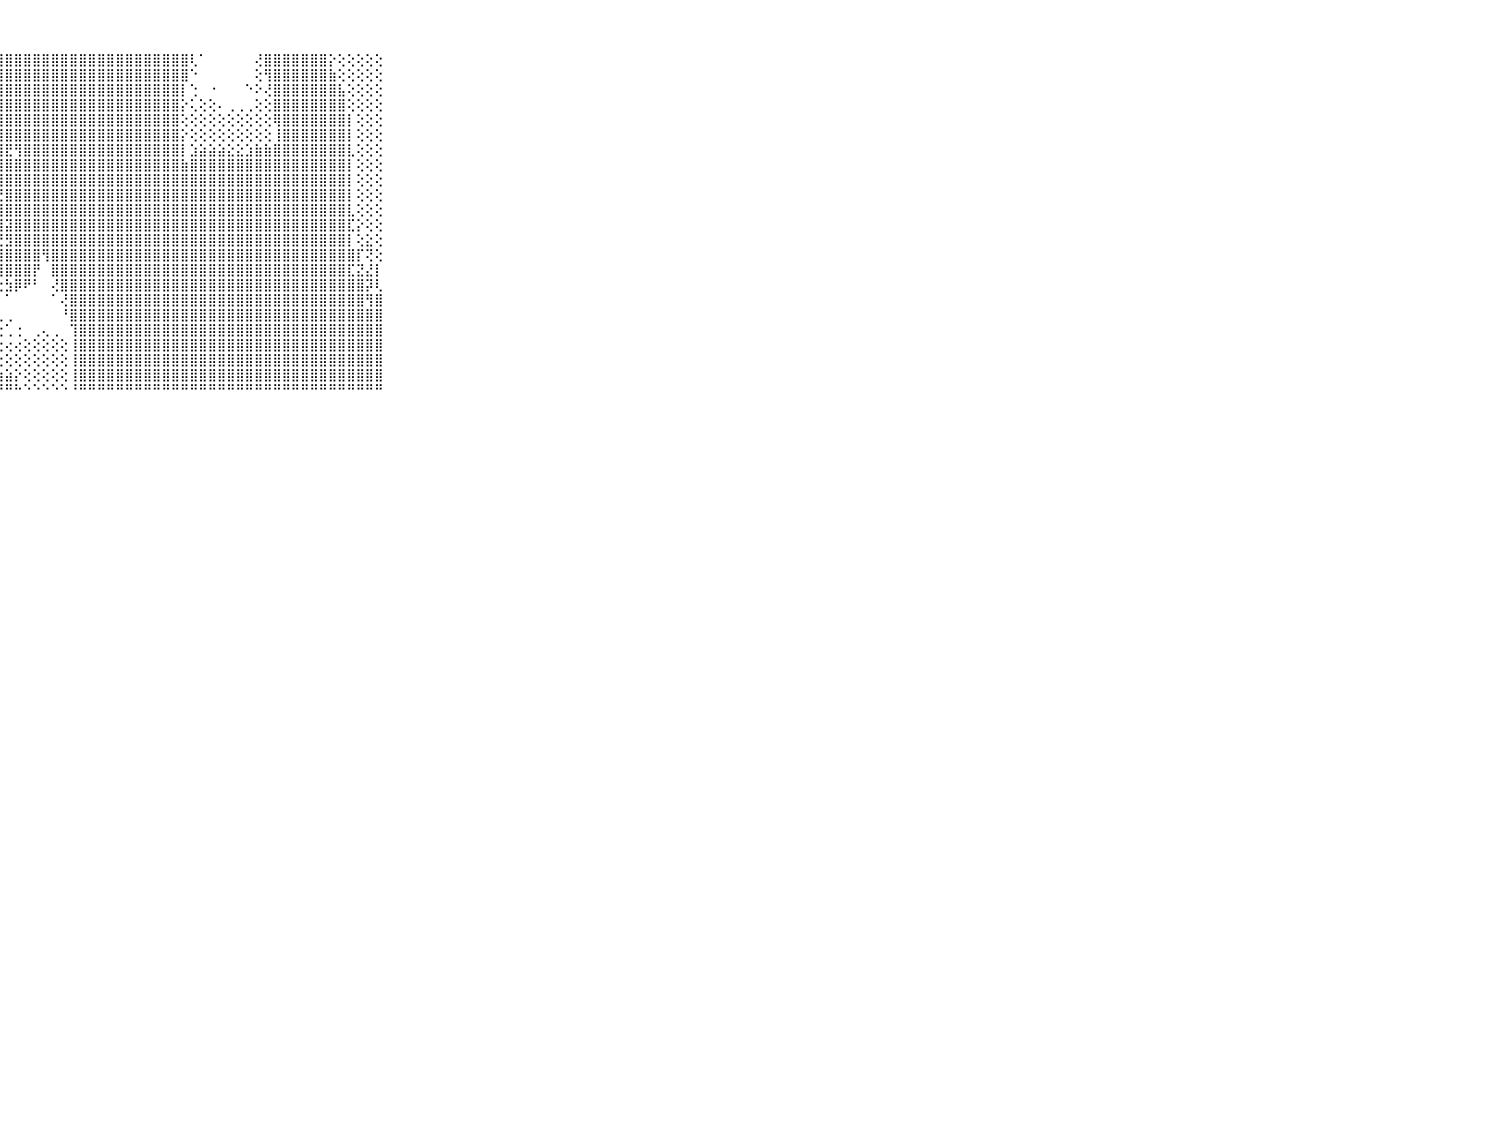

⠀⠀⠀⠀⠀⠀⠀⠀⠀⠀⠀⣿⣿⡇⠀⠀⢀⣕⢜⢋⠑⢅⢁⠕⢕⢕⣜⣿⣿⣿⣿⣿⣿⣿⣿⣿⣿⣿⣿⣿⣿⣿⣿⣿⣿⣿⣿⣿⢇⠁⠀⠀⠀⠀⠀⢜⣿⣿⣿⣿⣿⣿⣿⡕⢕⢕⢕⢕⢕⠀⠀⠀⠀⠀⠀⠀⠀⠀⠀⠀⠀
⠀⠀⠀⠀⠀⠀⠀⠀⠀⠀⠀⡿⢏⠕⢀⢄⡀⢑⢕⣔⢕⢕⢕⣵⣿⣿⣽⣿⣿⣿⣿⣿⣿⣿⣿⣿⣿⣿⣿⣿⣿⣿⣿⣿⣿⣿⣿⣿⠑⠀⠀⠀⠀⠀⠀⢕⢻⣿⣿⣿⣿⣿⣿⣷⢕⢕⢕⢕⢕⠀⠀⠀⠀⠀⠀⠀⠀⠀⠀⠀⠀
⠀⠀⠀⠀⠀⠀⠀⠀⠀⠀⠀⢗⢕⡅⢔⢕⢏⢕⢕⣜⣱⣵⣵⣼⣽⣿⣿⣿⣿⣿⣿⣿⣿⣿⣿⣿⣿⣿⣿⣿⣿⣿⣿⣿⣿⣿⣿⡇⢑⠀⠐⠀⠀⠀⠑⠕⢜⣿⣿⣿⣿⣿⣿⣿⣧⢕⢕⢕⢕⠀⠀⠀⠀⠀⠀⠀⠀⠀⠀⠀⠀
⠀⠀⠀⠀⠀⠀⠀⠀⠀⠀⠀⢀⢕⢕⢱⢣⣵⣷⣿⣿⣿⣿⣿⣿⣿⣿⣿⣿⣿⣿⣿⣿⣿⣿⣿⣿⣿⣿⣿⣿⣿⣿⣿⣿⣿⣿⣿⡕⢅⢕⢕⠄⢀⢀⢀⢕⢕⣿⣿⣿⣿⣿⣿⣿⣿⢕⢕⢕⢕⠀⠀⠀⠀⠀⠀⠀⠀⠀⠀⠀⠀
⠀⠀⠀⠀⠀⠀⠀⠀⠀⠀⠀⣇⢕⢕⢕⣾⣿⣿⣿⣿⣿⣿⣿⣿⣿⣿⣿⣿⣿⣿⣿⣿⣿⣿⣿⣿⣿⣿⣿⣿⣿⣿⣿⣿⣿⣿⣿⢕⢕⢕⢕⢕⢕⢕⢕⢕⢕⢿⣿⣿⣿⣿⣿⣿⣿⡇⢕⢕⢕⠀⠀⠀⠀⠀⠀⠀⠀⠀⠀⠀⠀
⠀⠀⠀⠀⠀⠀⠀⠀⠀⠀⠀⣿⢕⢕⢕⣿⣿⣿⣿⣿⣿⣿⣿⣿⣿⣿⣿⣿⣿⣿⣿⣿⣿⣿⣿⣿⣿⣿⣿⣿⣿⣿⣿⣿⣿⣿⣿⡕⢕⢕⢕⢕⢕⢕⢕⢕⢕⢸⣿⣿⣿⣿⣿⣿⣿⡇⢕⢕⢕⠀⠀⠀⠀⠀⠀⠀⠀⠀⠀⠀⠀
⠀⠀⠀⠀⠀⠀⠀⠀⠀⠀⠀⣿⣇⢁⢕⢻⣿⣿⣿⣿⣿⣿⣿⣿⣿⣿⣿⣿⣟⢻⣿⣿⣿⣿⣿⣿⣿⣿⣿⣿⣿⣿⣿⣿⣿⣿⣿⡇⣱⣵⣵⣵⣕⣕⣱⣷⣷⣿⣿⣿⣿⣿⣿⣿⣿⣇⢕⢕⢕⠀⠀⠀⠀⠀⠀⠀⠀⠀⠀⠀⠀
⠀⠀⠀⠀⠀⠀⠀⠀⠀⠀⠀⣿⣿⡕⢕⢸⣿⣿⣿⣿⣿⣫⣿⣿⣿⣿⣿⣿⣿⣿⣿⣿⣿⣿⣿⣿⣿⣿⣿⣿⣿⣿⣿⣿⣿⣿⣿⣷⣿⣿⣿⣿⣿⣿⣿⣿⣿⣿⣿⣿⣿⣿⣿⣿⣿⡇⢕⢕⢕⠀⠀⠀⠀⠀⠀⠀⠀⠀⠀⠀⠀
⠀⠀⠀⠀⠀⠀⠀⠀⠀⠀⠀⣿⣿⣷⣕⢕⣿⣿⣿⣿⣿⣿⣿⣿⣿⣿⣿⣿⣿⣿⣿⣿⣿⣿⣿⣿⣿⣿⣿⣿⣿⣿⣿⣿⣿⣿⣿⣿⣿⣿⣿⣿⣿⣿⣿⣿⣿⣿⣿⣿⣿⣿⣿⣿⣿⡇⢕⢕⢕⠀⠀⠀⠀⠀⠀⠀⠀⠀⠀⠀⠀
⠀⠀⠀⠀⠀⠀⠀⠀⠀⠀⠀⣿⣿⣿⣿⣿⣿⣿⣿⣿⣿⣿⣿⣿⣿⣟⣿⣟⣿⣿⣿⣿⣿⣿⣿⣿⣿⣿⣿⣿⣿⣿⣿⣿⣿⣿⣿⣿⣿⣿⣿⣿⣿⣿⣿⣿⣿⣿⣿⣿⣿⣿⣿⣿⣿⡇⢕⢕⢕⠀⠀⠀⠀⠀⠀⠀⠀⠀⠀⠀⠀
⠀⠀⠀⠀⠀⠀⠀⠀⠀⠀⠀⣿⣿⣿⣿⣿⣿⣿⣿⣿⣿⣿⣿⣿⣿⣿⣿⣿⣿⣿⣿⣿⣿⣿⣿⣿⣿⣿⣿⣿⣿⣿⣿⣿⣿⣿⣿⣿⣿⣿⣿⣿⣿⣿⣿⣿⣿⣿⣿⣿⣿⣿⣿⣿⣿⣇⢕⢕⢕⠀⠀⠀⠀⠀⠀⠀⠀⠀⠀⠀⠀
⠀⠀⠀⠀⠀⠀⠀⠀⠀⠀⠀⣿⣿⣿⣿⣿⣿⣿⣿⣿⣿⣿⣿⣿⣿⣟⣏⣹⣽⣿⣿⣿⣿⣿⣿⣿⣿⣿⣿⣿⣿⣿⣿⣿⣿⣿⣿⣿⣿⣿⣿⣿⣿⣿⣿⣿⣿⣿⣿⣿⣿⣿⣿⣿⣿⣏⡕⢕⢕⠀⠀⠀⠀⠀⠀⠀⠀⠀⠀⠀⠀
⠀⠀⠀⠀⠀⠀⠀⠀⠀⠀⠀⣿⣿⣿⣿⣿⣿⣟⢿⣿⣿⣿⣿⣿⣿⣿⣿⣟⣻⣿⣿⣿⣿⣿⣿⣿⣿⣿⣿⣿⣿⣿⣿⣿⣿⣿⣿⣿⣿⣿⣿⣿⣿⣿⣿⣿⣿⣿⣿⣿⣿⣿⣿⣿⣿⡇⢕⣕⢕⠀⠀⠀⠀⠀⠀⠀⠀⠀⠀⠀⠀
⠀⠀⠀⠀⠀⠀⠀⠀⠀⠀⠀⣿⣿⣿⣿⣿⣿⣿⡎⣿⣿⣿⣿⣿⣿⣿⣿⣿⣿⣿⣿⣿⢻⣿⣿⣿⣿⣿⣿⣿⣿⣿⣿⣿⣿⣿⣿⣿⣿⣿⣿⣿⣿⣿⣿⣿⣿⣿⣿⣿⣿⣿⣿⣿⣿⣿⡏⢝⢕⠀⠀⠀⠀⠀⠀⠀⠀⠀⠀⠀⠀
⠀⠀⠀⠀⠀⠀⠀⠀⠀⠀⠀⣿⣿⣿⣿⣿⣿⣿⡇⢜⢿⣿⣿⣿⣿⣿⣿⣿⣿⣿⣿⡟⠀⣿⣿⣿⣿⣿⣿⣿⣿⣿⣿⣿⣿⣿⣿⣿⣿⣿⣿⣿⣿⣿⣿⣿⣿⣿⣿⣿⣿⣿⣿⣿⣿⣏⣝⣜⡇⠀⠀⠀⠀⠀⠀⠀⠀⠀⠀⠀⠀
⠀⠀⠀⠀⠀⠀⠀⠀⠀⠀⠀⣿⣿⣿⣿⣿⣿⣿⣿⡕⢕⢝⢻⢿⣿⣿⡿⢗⣳⡿⠟⠃⠀⢜⣿⣿⣿⣿⣿⣿⣿⣿⣿⣿⣿⣿⣿⣿⣿⣿⣿⣿⣿⣿⣿⣿⣿⣿⣿⣿⣿⣿⣿⣿⣿⣿⣿⡽⢇⠀⠀⠀⠀⠀⠀⠀⠀⠀⠀⠀⠀
⠀⠀⠀⠀⠀⠀⠀⠀⠀⠀⠀⣿⣿⣿⣿⣿⣿⣿⣿⣿⣇⢔⠕⢕⢜⠝⢕⠅⠁⠀⠀⠀⠀⠁⢜⣿⣿⣿⣿⣿⣿⣿⣿⣿⣿⣿⣿⣿⣿⣿⣿⣿⣿⣿⣿⣿⣿⣿⣿⣿⣿⣿⣿⣿⣿⣿⣿⢻⣿⠀⠀⠀⠀⠀⠀⠀⠀⠀⠀⠀⠀
⠀⠀⠀⠀⠀⠀⠀⠀⠀⠀⠀⣿⣿⣿⣿⣿⣿⣿⣿⣿⣿⡕⢐⢄⢐⢀⠀⢀⢀⠀⠀⠀⠀⠀⠘⣿⣿⣿⣿⣿⣿⣿⣿⣿⣿⣿⣿⣿⣿⣿⣿⣿⣿⣿⣿⣿⣿⣿⣿⣿⣿⣿⣿⣿⣿⣿⣿⣿⣿⠀⠀⠀⠀⠀⠀⠀⠀⠀⠀⠀⠀
⠀⠀⠀⠀⠀⠀⠀⠀⠀⠀⠀⣿⣿⣿⣿⣿⣿⣿⣿⣿⣿⣷⠀⢔⢕⢑⢑⢑⢁⢐⠀⢀⢄⢀⠀⢹⣿⣿⣿⣿⣿⣿⣿⣿⣿⣿⣿⣿⣿⣿⣿⣿⣿⣿⣿⣿⣿⣿⣿⣿⣿⣿⣿⣿⣿⣿⣿⣿⣿⠀⠀⠀⠀⠀⠀⠀⠀⠀⠀⠀⠀
⠀⠀⠀⠀⠀⠀⠀⠀⠀⠀⠀⣿⣿⣿⣿⣿⣿⣿⣿⣿⣿⣿⣄⢕⢕⢕⢕⢕⢔⢔⢕⢕⢕⢕⢕⢸⣿⣿⣿⣿⣿⣿⣿⣿⣿⣿⣿⣿⣿⣿⣿⣿⣿⣿⣿⣿⣿⣿⣿⣿⣿⣿⣿⣿⣿⣿⣿⣿⣿⠀⠀⠀⠀⠀⠀⠀⠀⠀⠀⠀⠀
⠀⠀⠀⠀⠀⠀⠀⠀⠀⠀⠀⣿⣿⣿⣿⣿⣿⣿⣿⣿⣿⣿⣿⣷⣵⡕⢕⢕⢕⢕⢕⢕⢕⢕⢕⢸⣿⣿⣿⣿⣿⣿⣿⣿⣿⣿⣿⣿⣿⣿⣿⣿⣿⣿⣿⣿⣿⣿⣿⣿⣿⣿⣿⣿⣿⣿⣿⣿⣿⠀⠀⠀⠀⠀⠀⠀⠀⠀⠀⠀⠀
⠀⠀⠀⠀⠀⠀⠀⠀⠀⠀⠀⣿⣿⣿⣿⣿⣿⣿⣿⣿⣿⣿⣿⣿⣿⣿⣷⣷⣵⡕⢕⢕⢕⢕⢕⢸⣿⣿⣿⣿⣿⣿⣿⣿⣿⣿⣿⣿⣿⣿⣿⣿⣿⣿⣿⣿⣿⣿⣿⣿⣿⣿⣿⣿⣿⣿⣿⣿⣿⠀⠀⠀⠀⠀⠀⠀⠀⠀⠀⠀⠀
⠀⠀⠀⠀⠀⠀⠀⠀⠀⠀⠀⠛⠛⠛⠛⠛⠛⠛⠛⠛⠛⠛⠛⠛⠛⠛⠛⠛⠛⠓⠑⠑⠑⠑⠑⠘⠛⠛⠛⠛⠛⠛⠛⠛⠛⠛⠛⠛⠛⠛⠛⠛⠛⠛⠛⠛⠛⠛⠛⠛⠛⠛⠛⠛⠛⠛⠛⠛⠛⠀⠀⠀⠀⠀⠀⠀⠀⠀⠀⠀⠀